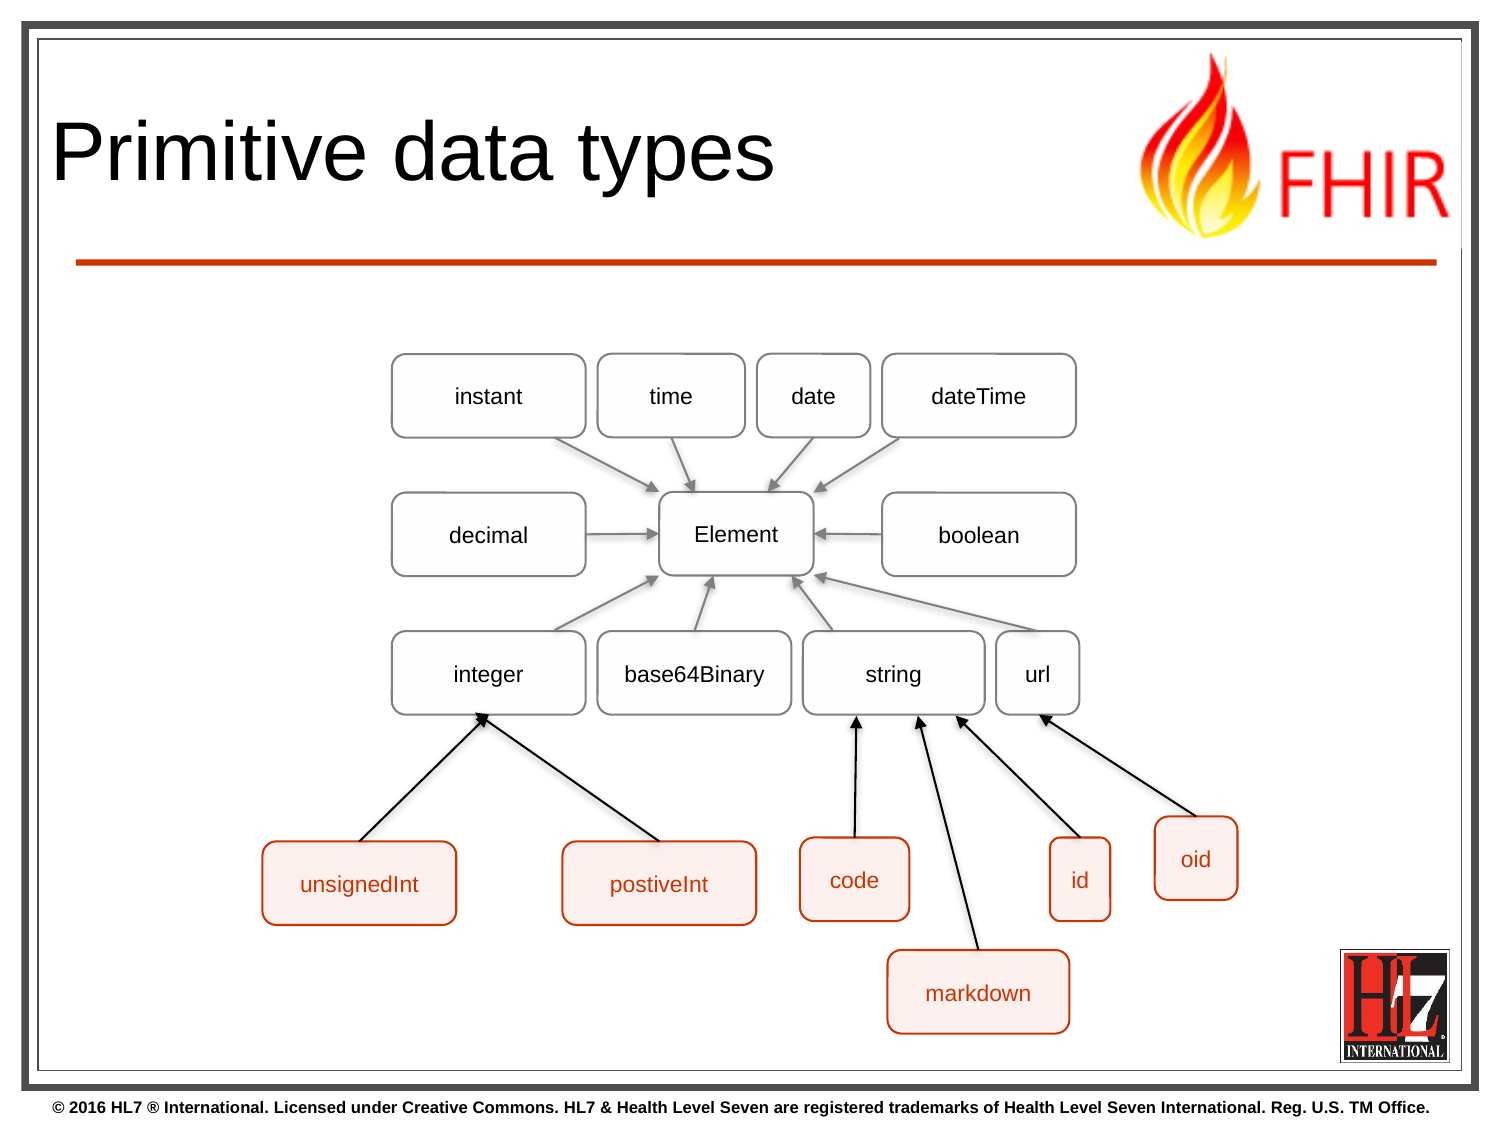

# Primitive data types
date
time
dateTime
instant
Element
boolean
decimal
string
url
base64Binary
integer
oid
code
id
unsignedInt
postiveInt
markdown